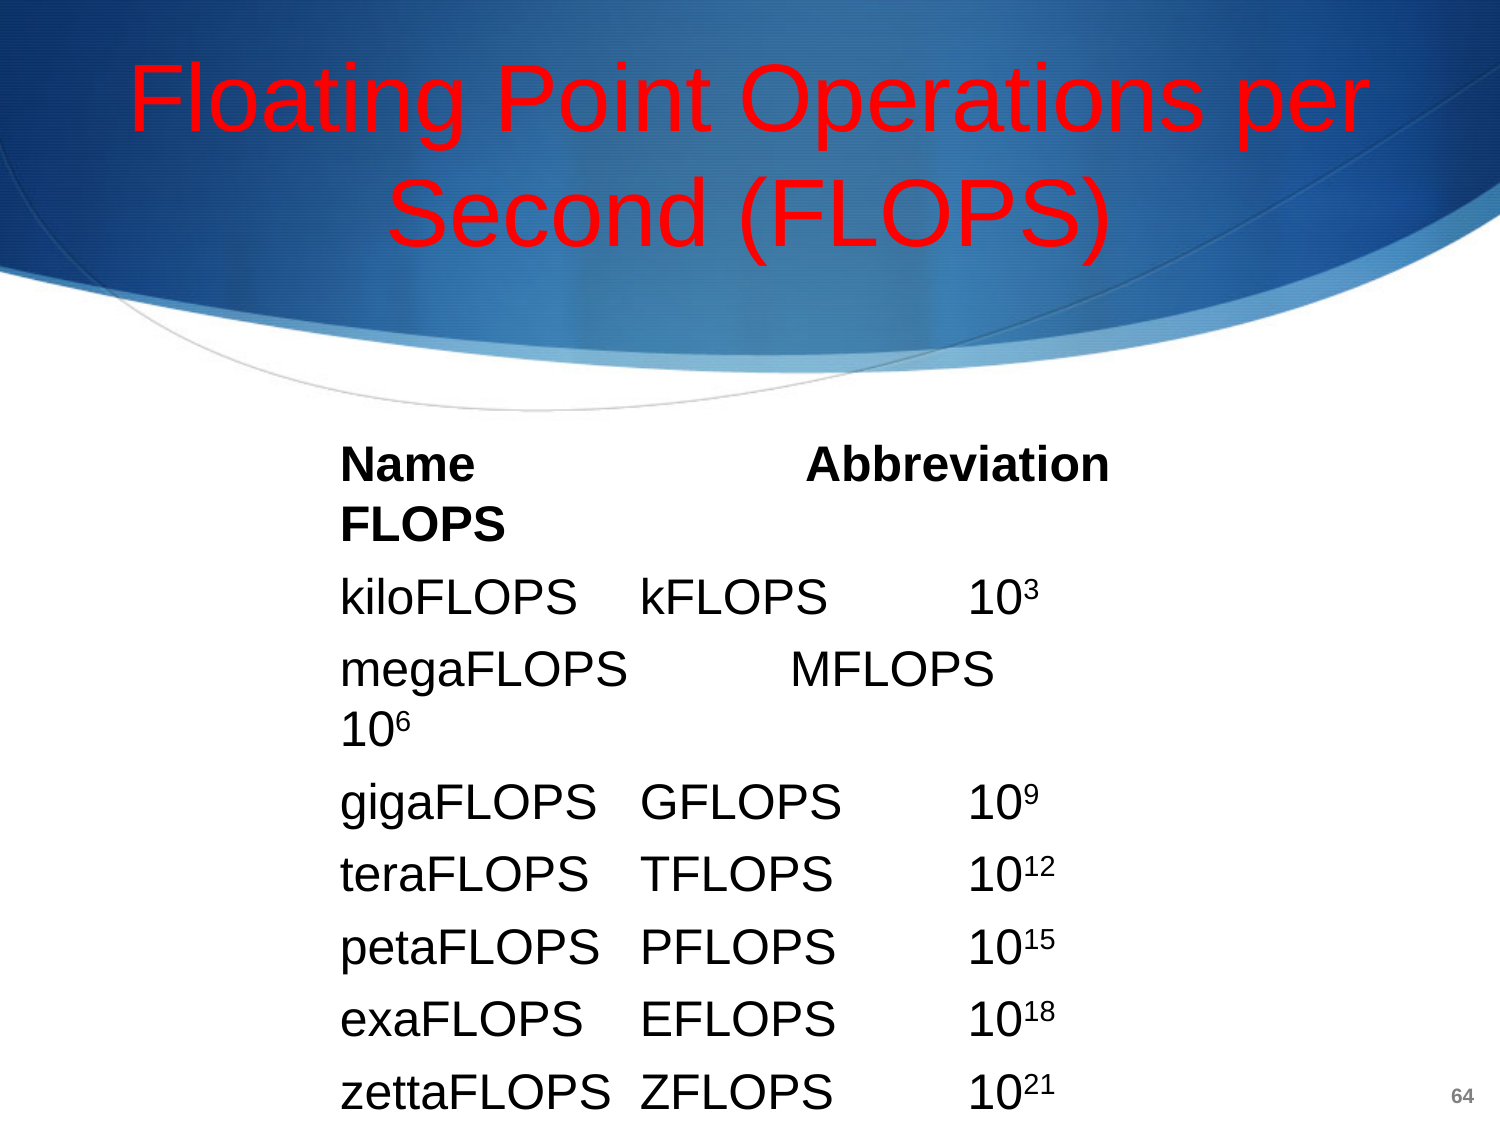

# Floating Point Operations per Second (FLOPS)
Name 	            Abbreviation   FLOPS
kiloFLOPS 	kFLOPS 	  103
megaFLOPS 	MFLOPS 	  106
gigaFLOPS 	GFLOPS 	  109
teraFLOPS 	TFLOPS 	  1012
petaFLOPS 	PFLOPS 	  1015
exaFLOPS 	EFLOPS 	  1018
zettaFLOPS 	ZFLOPS 	  1021
yottaFLOPS 	YFLOPS 	  1024
64